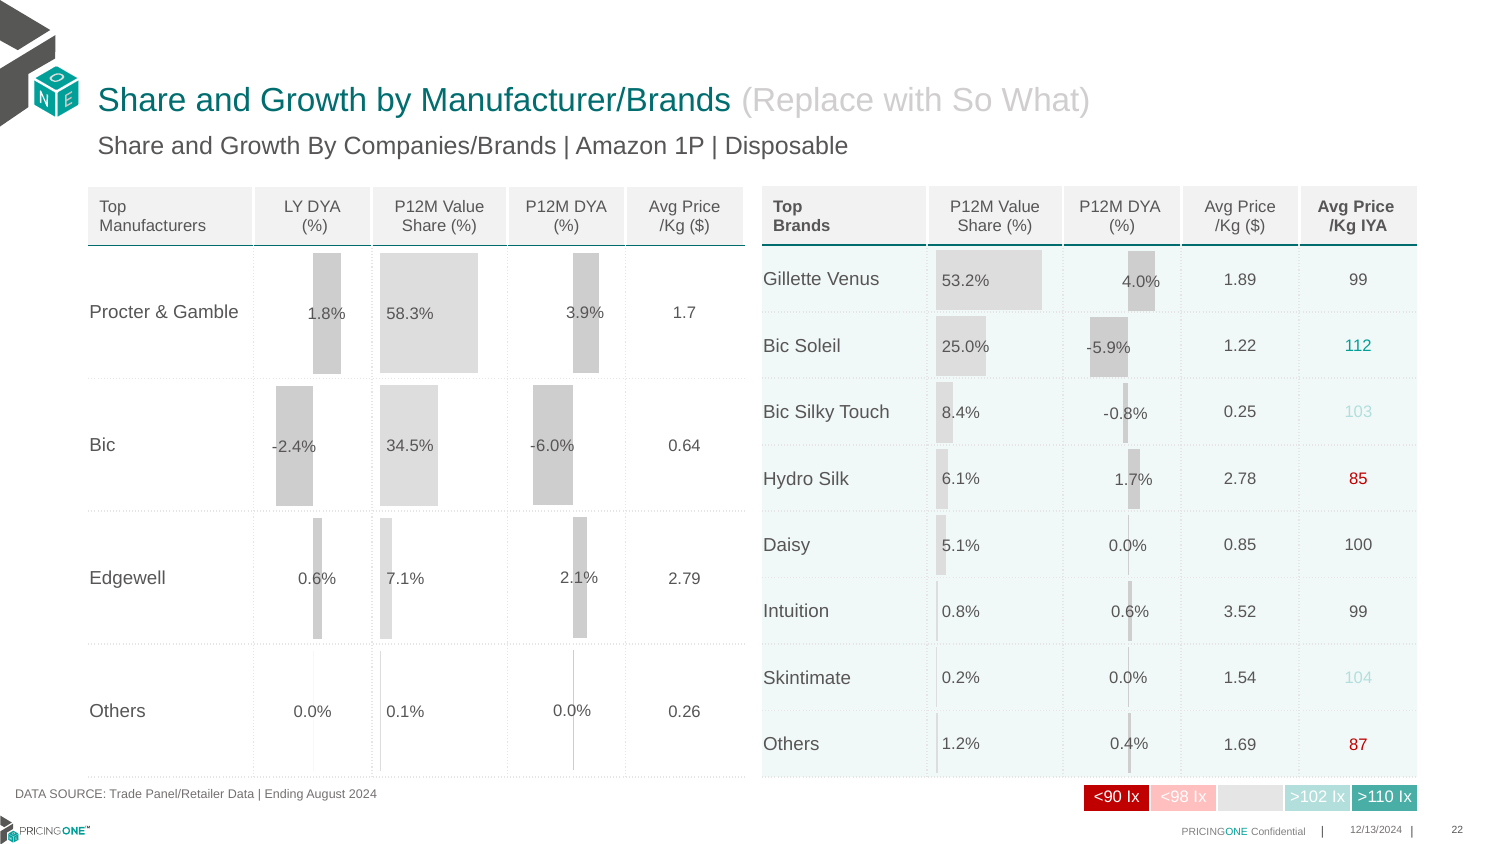

# Share and Growth by Manufacturer/Brands (Replace with So What)

Share and Growth By Companies/Brands | Amazon 1P | Disposable
| Top Brands | P12M Value Share (%) | P12M DYA (%) | Avg Price /Kg ($) | Avg Price /Kg IYA |
| --- | --- | --- | --- | --- |
| Gillette Venus |  |  | 1.89 | 99 |
| Bic Soleil |  |  | 1.22 | 112 |
| Bic Silky Touch |  |  | 0.25 | 103 |
| Hydro Silk |  |  | 2.78 | 85 |
| Daisy |  |  | 0.85 | 100 |
| Intuition |  |  | 3.52 | 99 |
| Skintimate |  |  | 1.54 | 104 |
| Others |  |  | 1.69 | 87 |
| Top Manufacturers | LY DYA (%) | P12M Value Share (%) | P12M DYA (%) | Avg Price /Kg ($) |
| --- | --- | --- | --- | --- |
| Procter & Gamble |  |  |  | 1.7 |
| Bic |  |  |  | 0.64 |
| Edgewell |  |  |  | 2.79 |
| Others |  |  |  | 0.26 |

### Chart

| Category | Share DYA P12M |
|---|---|
|  | 0.03922078040858201 |

### Chart

| Category | Value Share P12M |
|---|---|
|  | 0.5833158471587976 |

### Chart

| Category | Share DYA LY |
|---|---|
|  | 0.017910188960112317 |

### Chart

| Category | Value Share |
|---|---|
|  | 0.5323399884900306 |

### Chart

| Category | Share DYA |
|---|---|
|  | 0.039619375050823746 |
DATA SOURCE: Trade Panel/Retailer Data | Ending August 2024
| <90 Ix | <98 Ix |  | >102 Ix | >110 Ix |
| --- | --- | --- | --- | --- |

12/13/2024
22